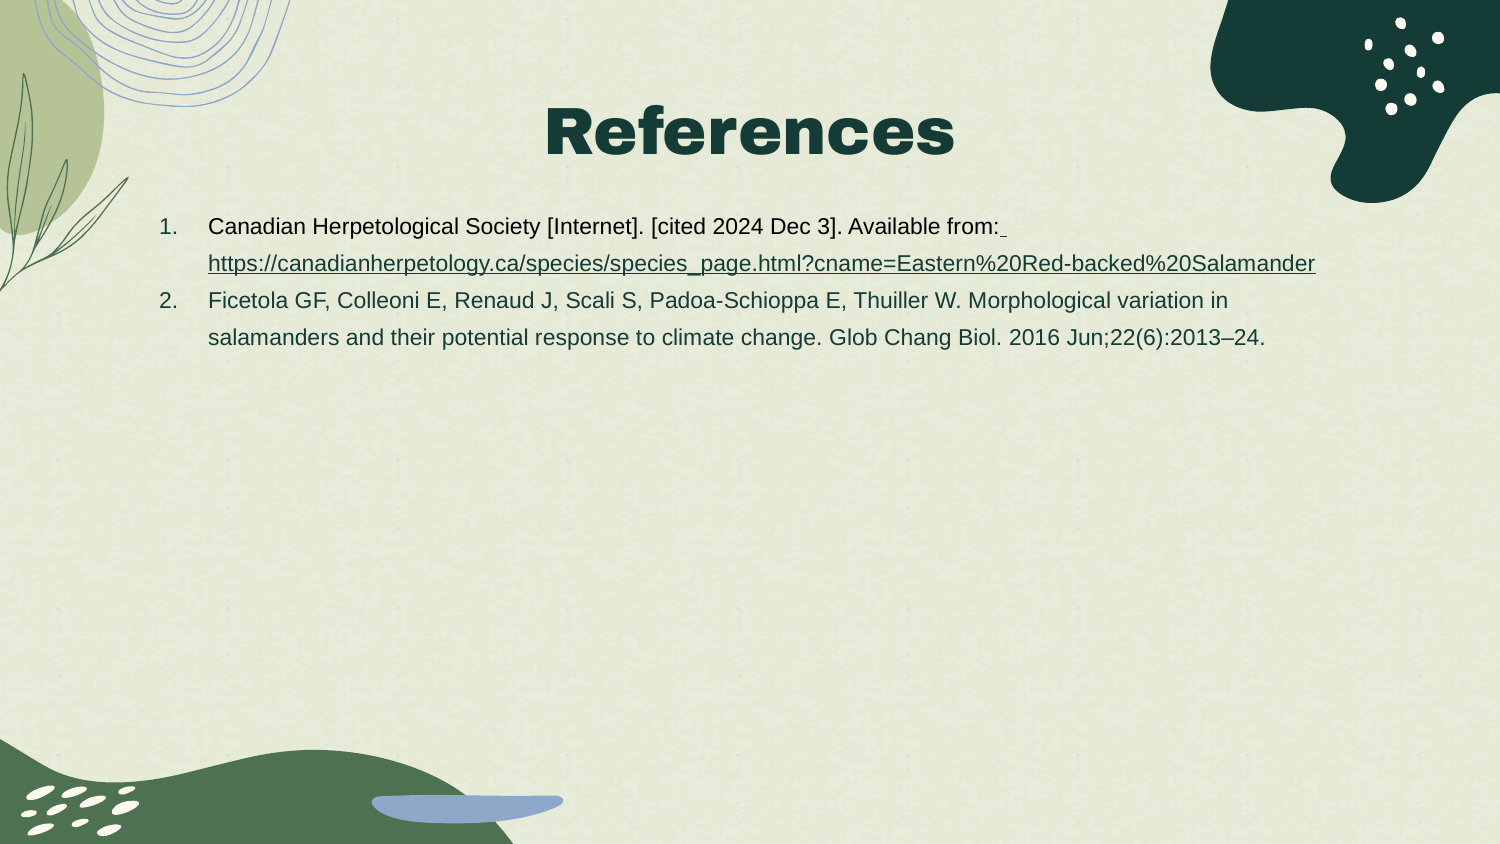

# References
Canadian Herpetological Society [Internet]. [cited 2024 Dec 3]. Available from: https://canadianherpetology.ca/species/species_page.html?cname=Eastern%20Red-backed%20Salamander
Ficetola GF, Colleoni E, Renaud J, Scali S, Padoa-Schioppa E, Thuiller W. Morphological variation in salamanders and their potential response to climate change. Glob Chang Biol. 2016 Jun;22(6):2013–24.